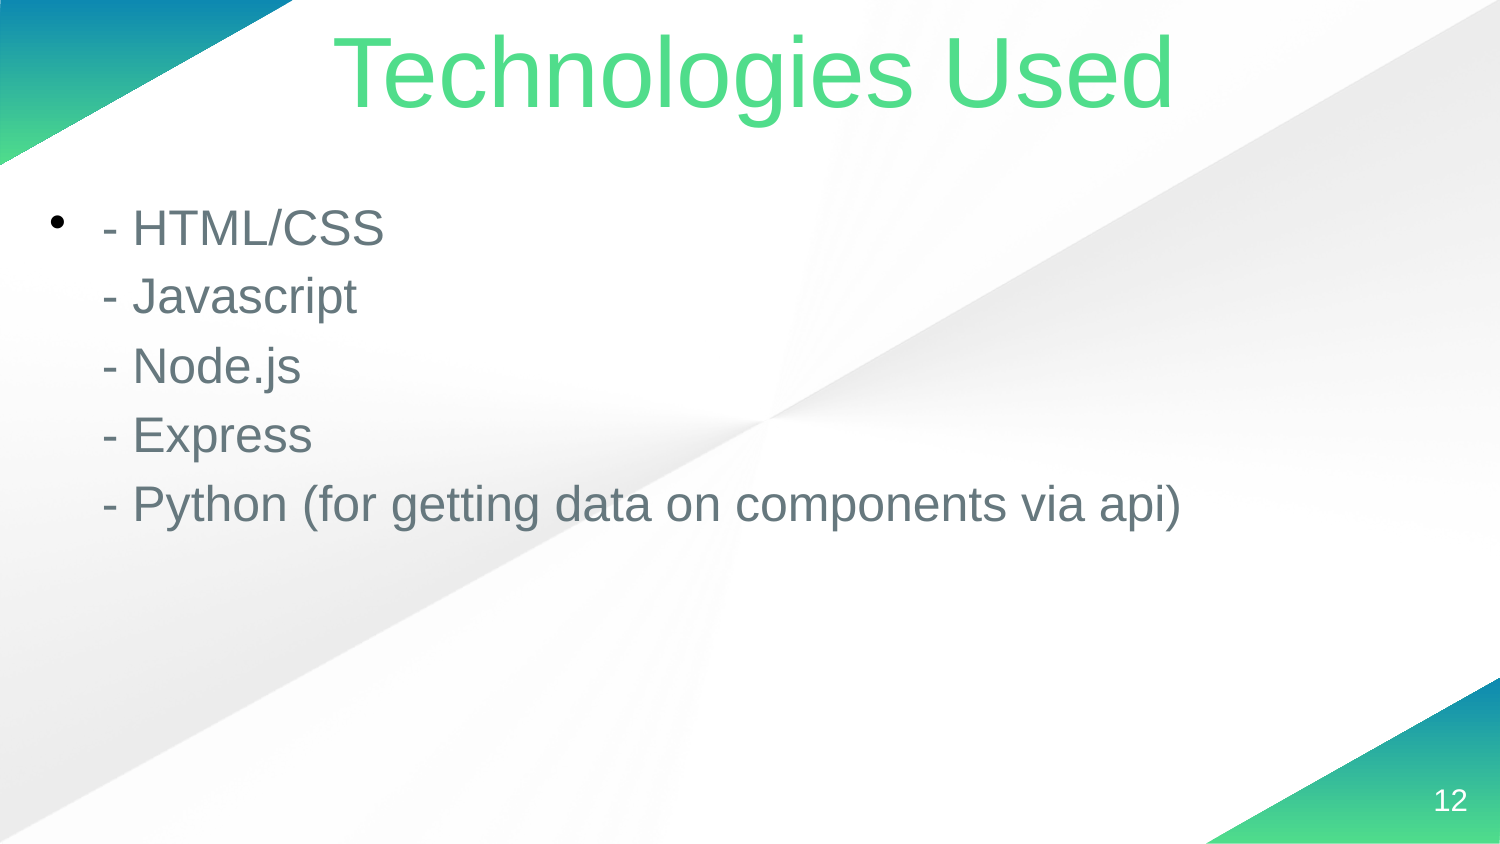

Technologies Used
- HTML/CSS
- Javascript
- Node.js
- Express
- Python (for getting data on components via api)
12